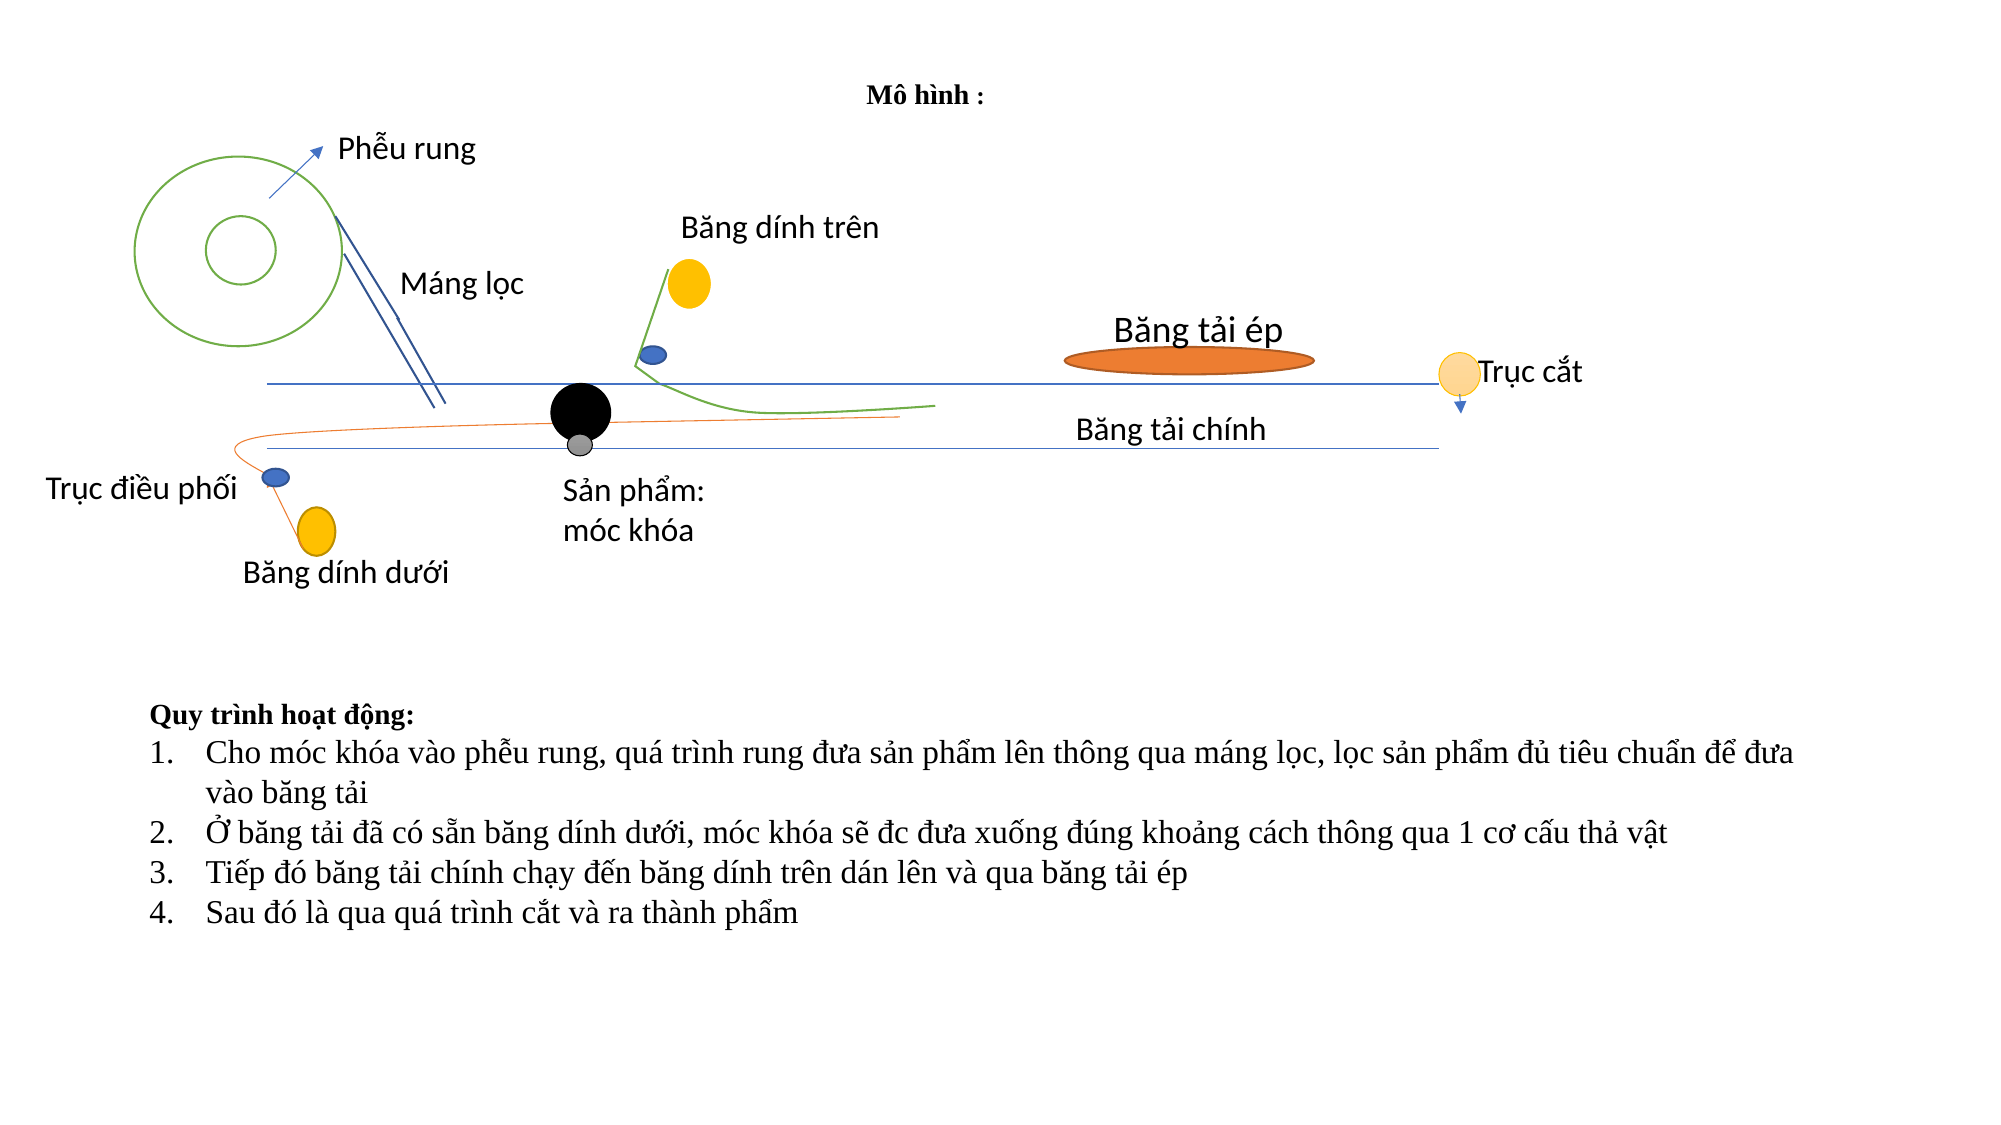

Mô hình :

Phễu rung

Băng dính trên

Máng lọc

Băng tải ép

Trục cắt

Băng tải chính

Trục điều phối
Sản phẩm: móc khóa

Băng dính dưới
Quy trình hoạt động:
Cho móc khóa vào phễu rung, quá trình rung đưa sản phẩm lên thông qua máng lọc, lọc sản phẩm đủ tiêu chuẩn để đưa vào băng tải
Ở băng tải đã có sẵn băng dính dưới, móc khóa sẽ đc đưa xuống đúng khoảng cách thông qua 1 cơ cấu thả vật
Tiếp đó băng tải chính chạy đến băng dính trên dán lên và qua băng tải ép
Sau đó là qua quá trình cắt và ra thành phẩm